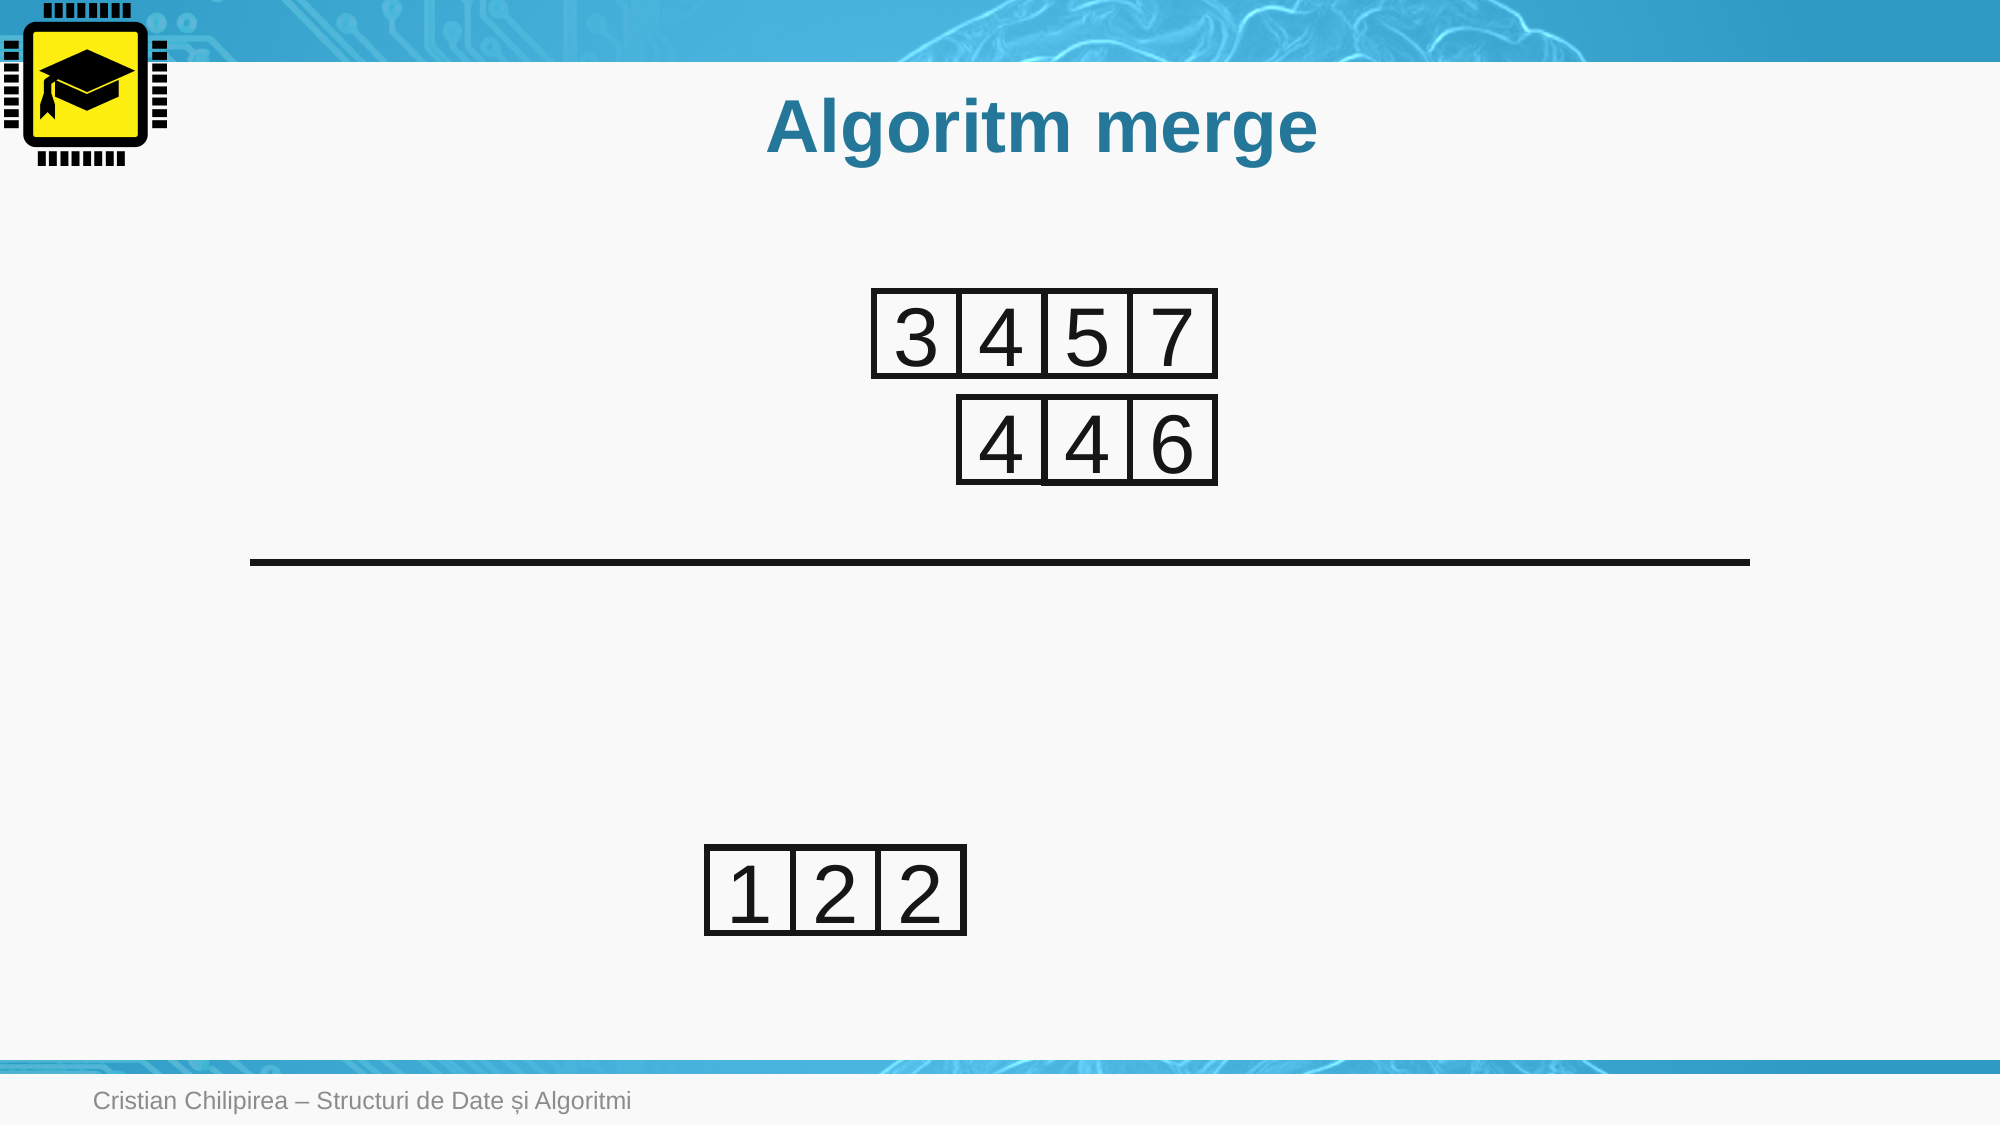

# Algoritm merge
3
4
5
7
4
4
6
1
2
2
Cristian Chilipirea – Structuri de Date și Algoritmi